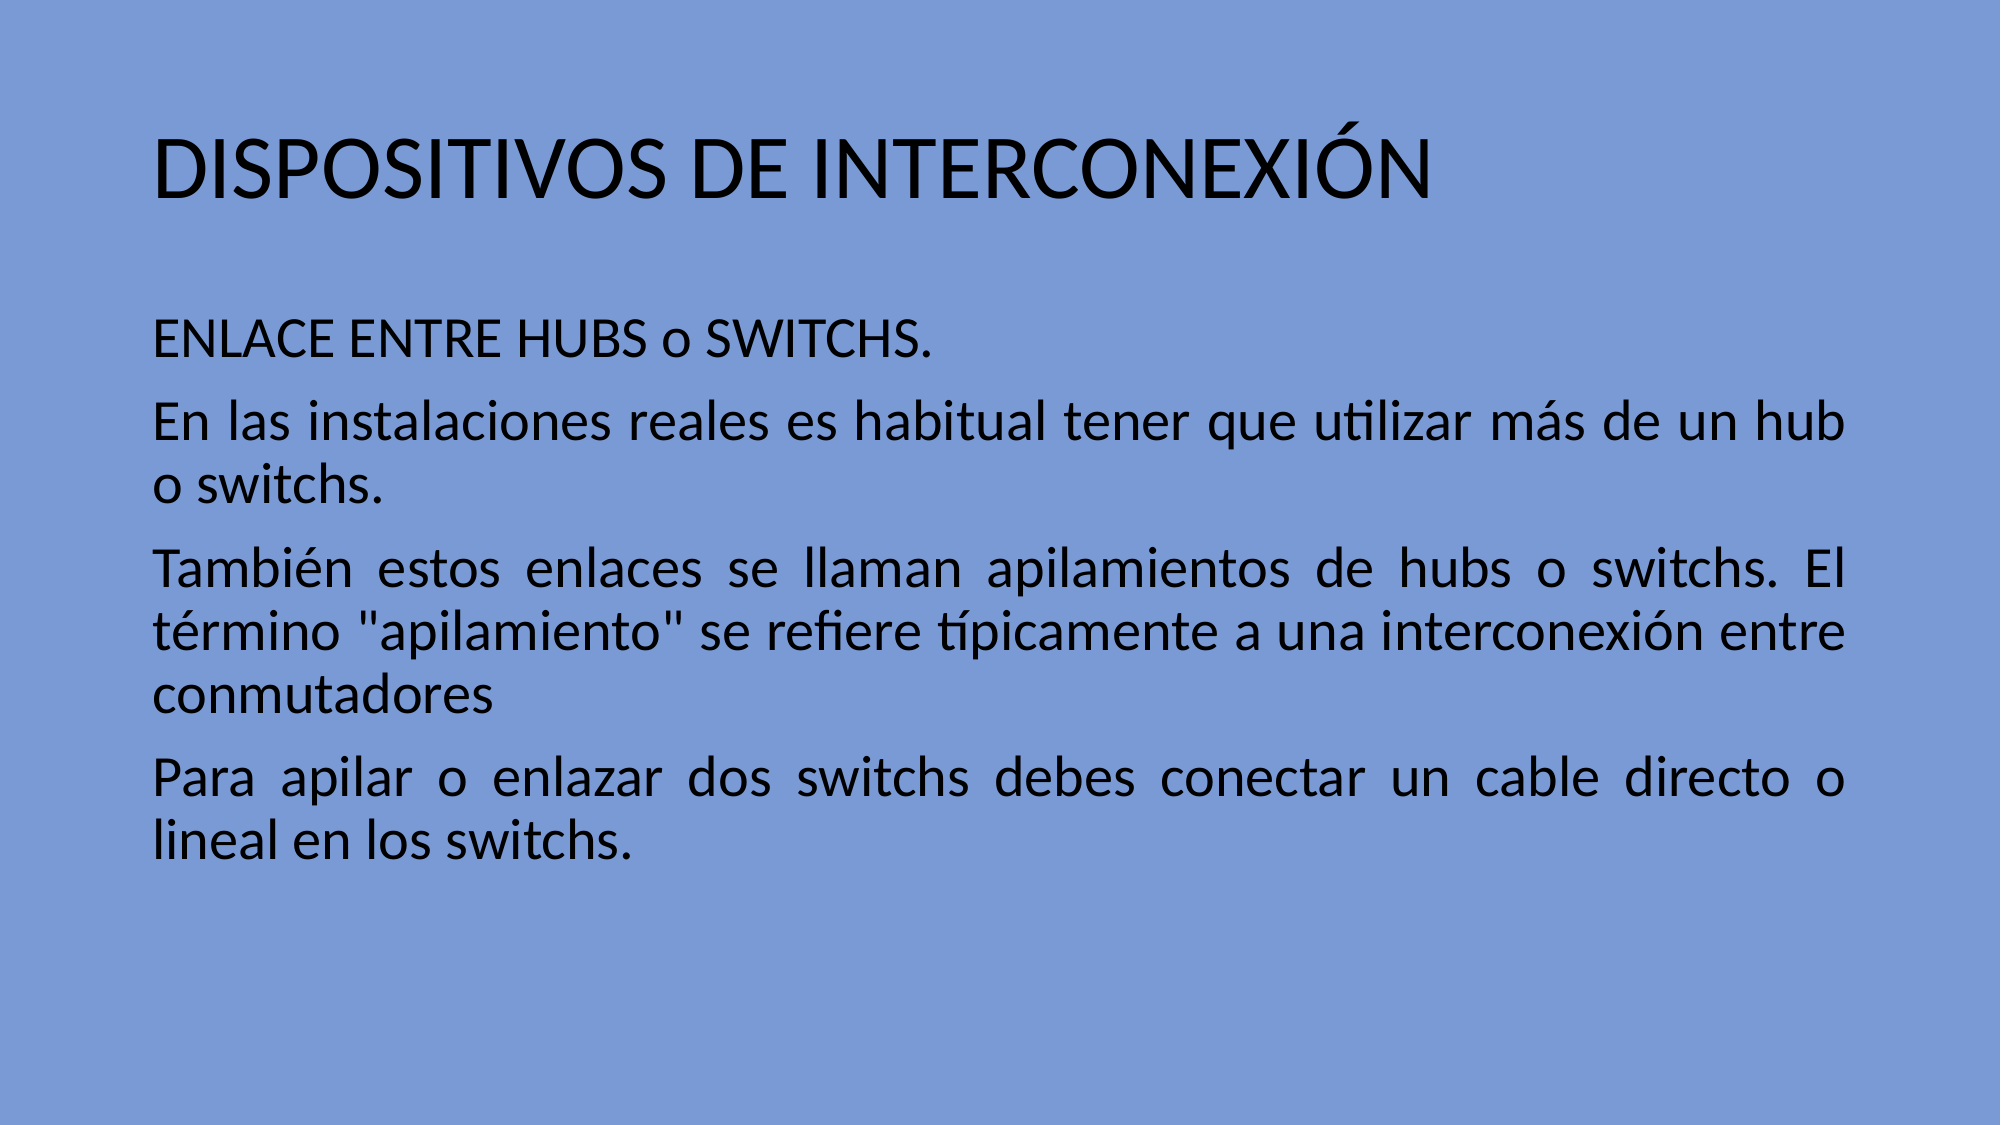

# DISPOSITIVOS DE INTERCONEXIÓN
ENLACE ENTRE HUBS o SWITCHS.
En las instalaciones reales es habitual tener que utilizar más de un hub o switchs.
También estos enlaces se llaman apilamientos de hubs o switchs. El término "apilamiento" se refiere típicamente a una interconexión entre conmutadores
Para apilar o enlazar dos switchs debes conectar un cable directo o lineal en los switchs.